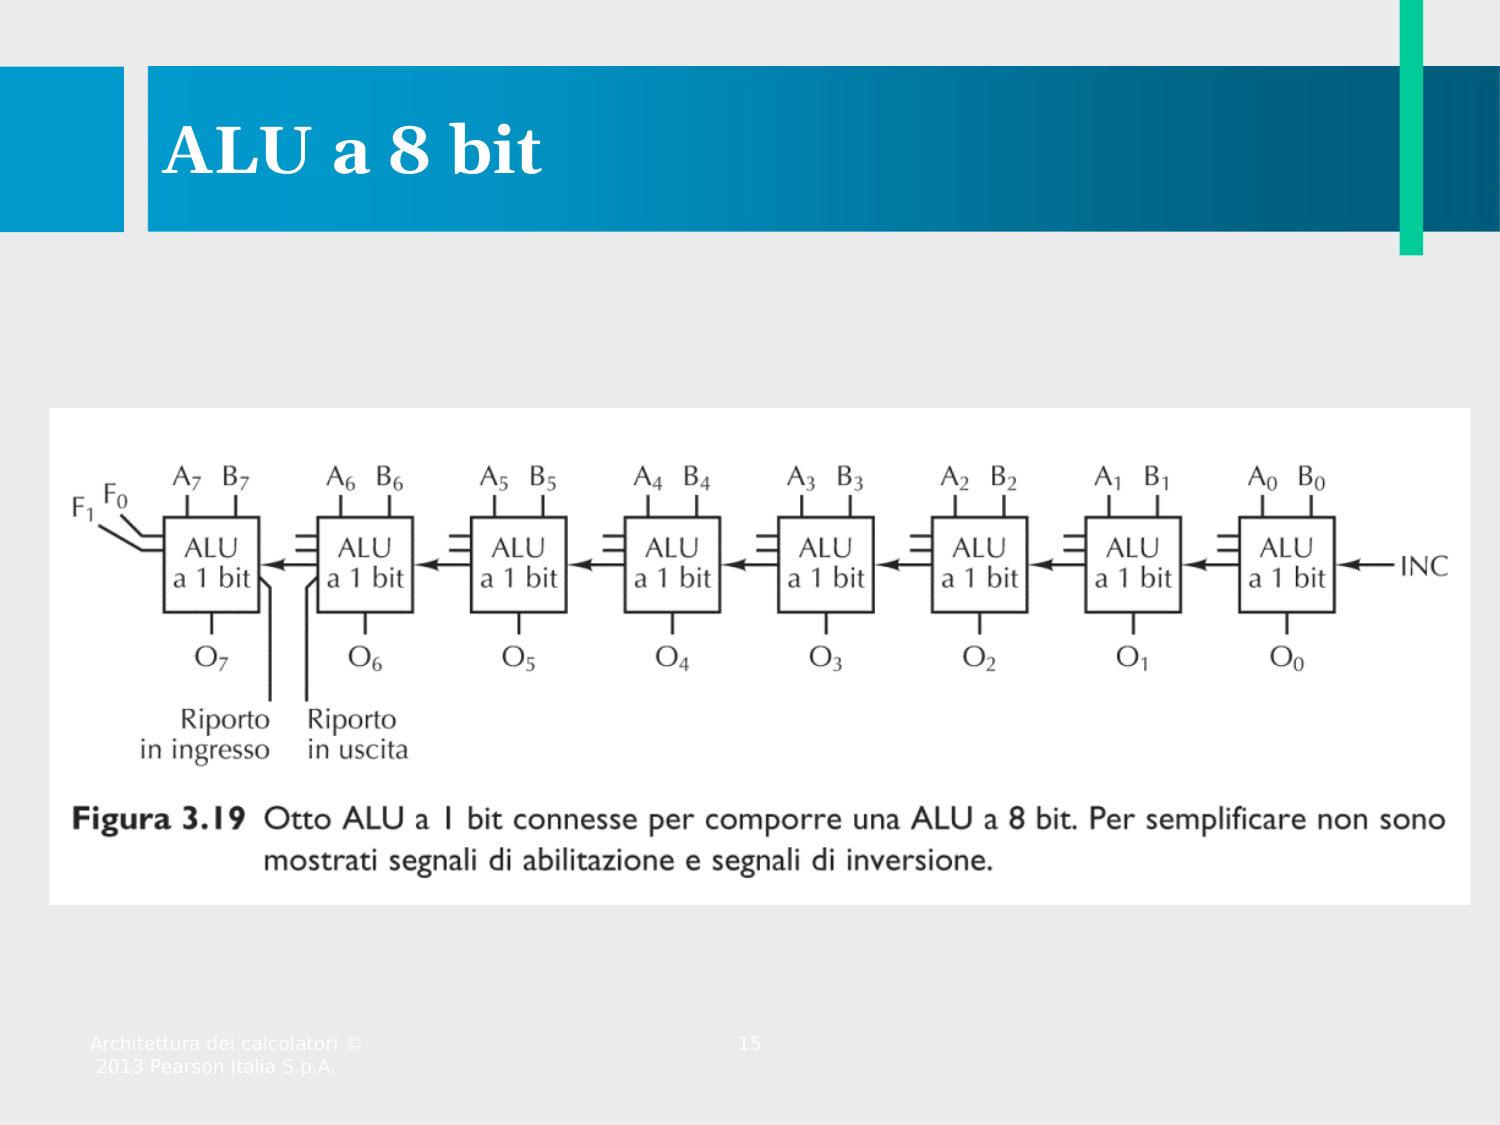

# ALU a 8 bit

Architettura dei calcolatori ©  2013 Pearson Italia S.p.A.
15